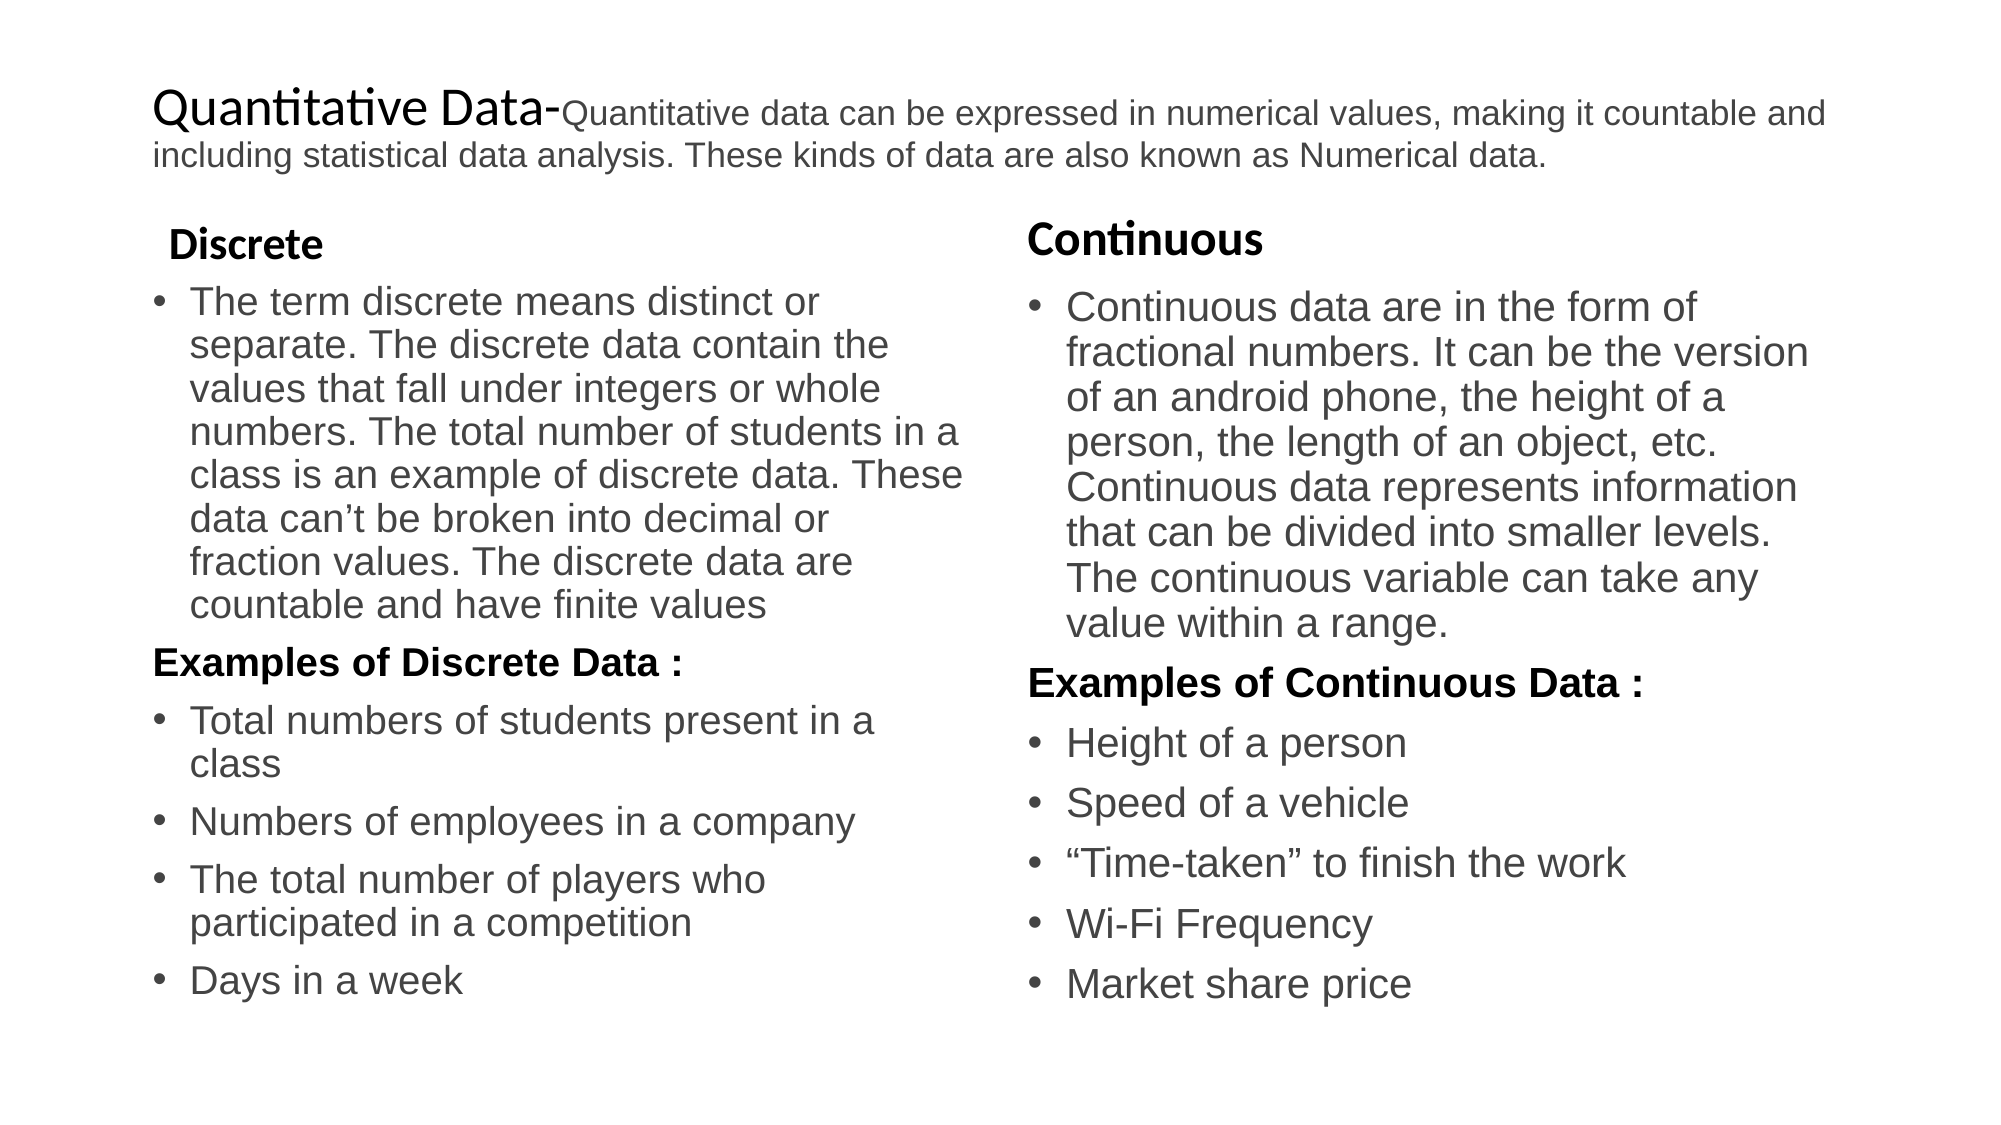

# Quantitative Data-Quantitative data can be expressed in numerical values, making it countable and including statistical data analysis. These kinds of data are also known as Numerical data.
Continuous
Discrete
The term discrete means distinct or separate. The discrete data contain the values that fall under integers or whole numbers. The total number of students in a class is an example of discrete data. These data can’t be broken into decimal or fraction values. The discrete data are countable and have finite values
Examples of Discrete Data :
Total numbers of students present in a class
Numbers of employees in a company
The total number of players who participated in a competition
Days in a week

Continuous data are in the form of fractional numbers. It can be the version of an android phone, the height of a person, the length of an object, etc. Continuous data represents information that can be divided into smaller levels. The continuous variable can take any value within a range.
Examples of Continuous Data :
Height of a person
Speed of a vehicle
“Time-taken” to finish the work
Wi-Fi Frequency
Market share price